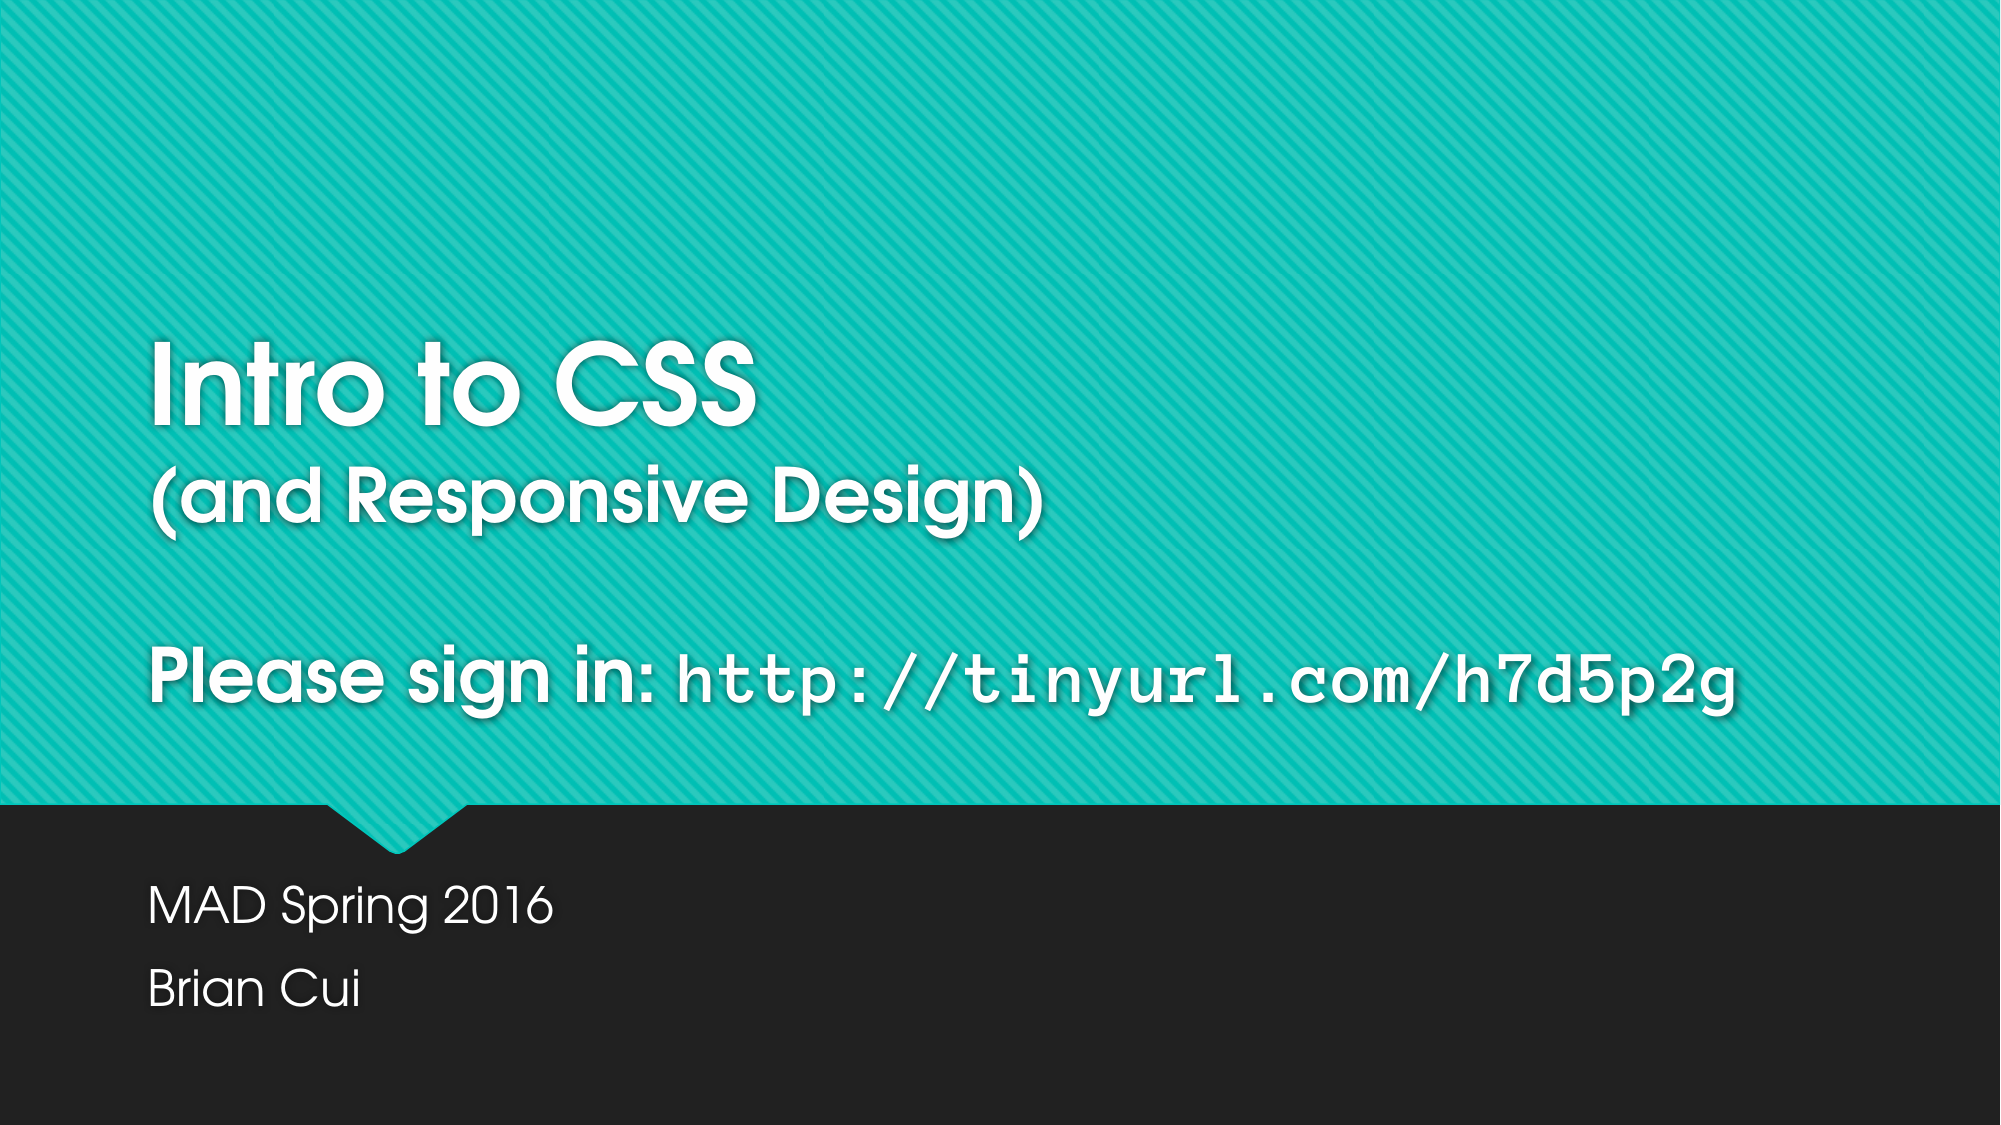

# Intro to CSS (and Responsive Design) Please sign in: http://tinyurl.com/h7d5p2g
MAD Spring 2016
Brian Cui